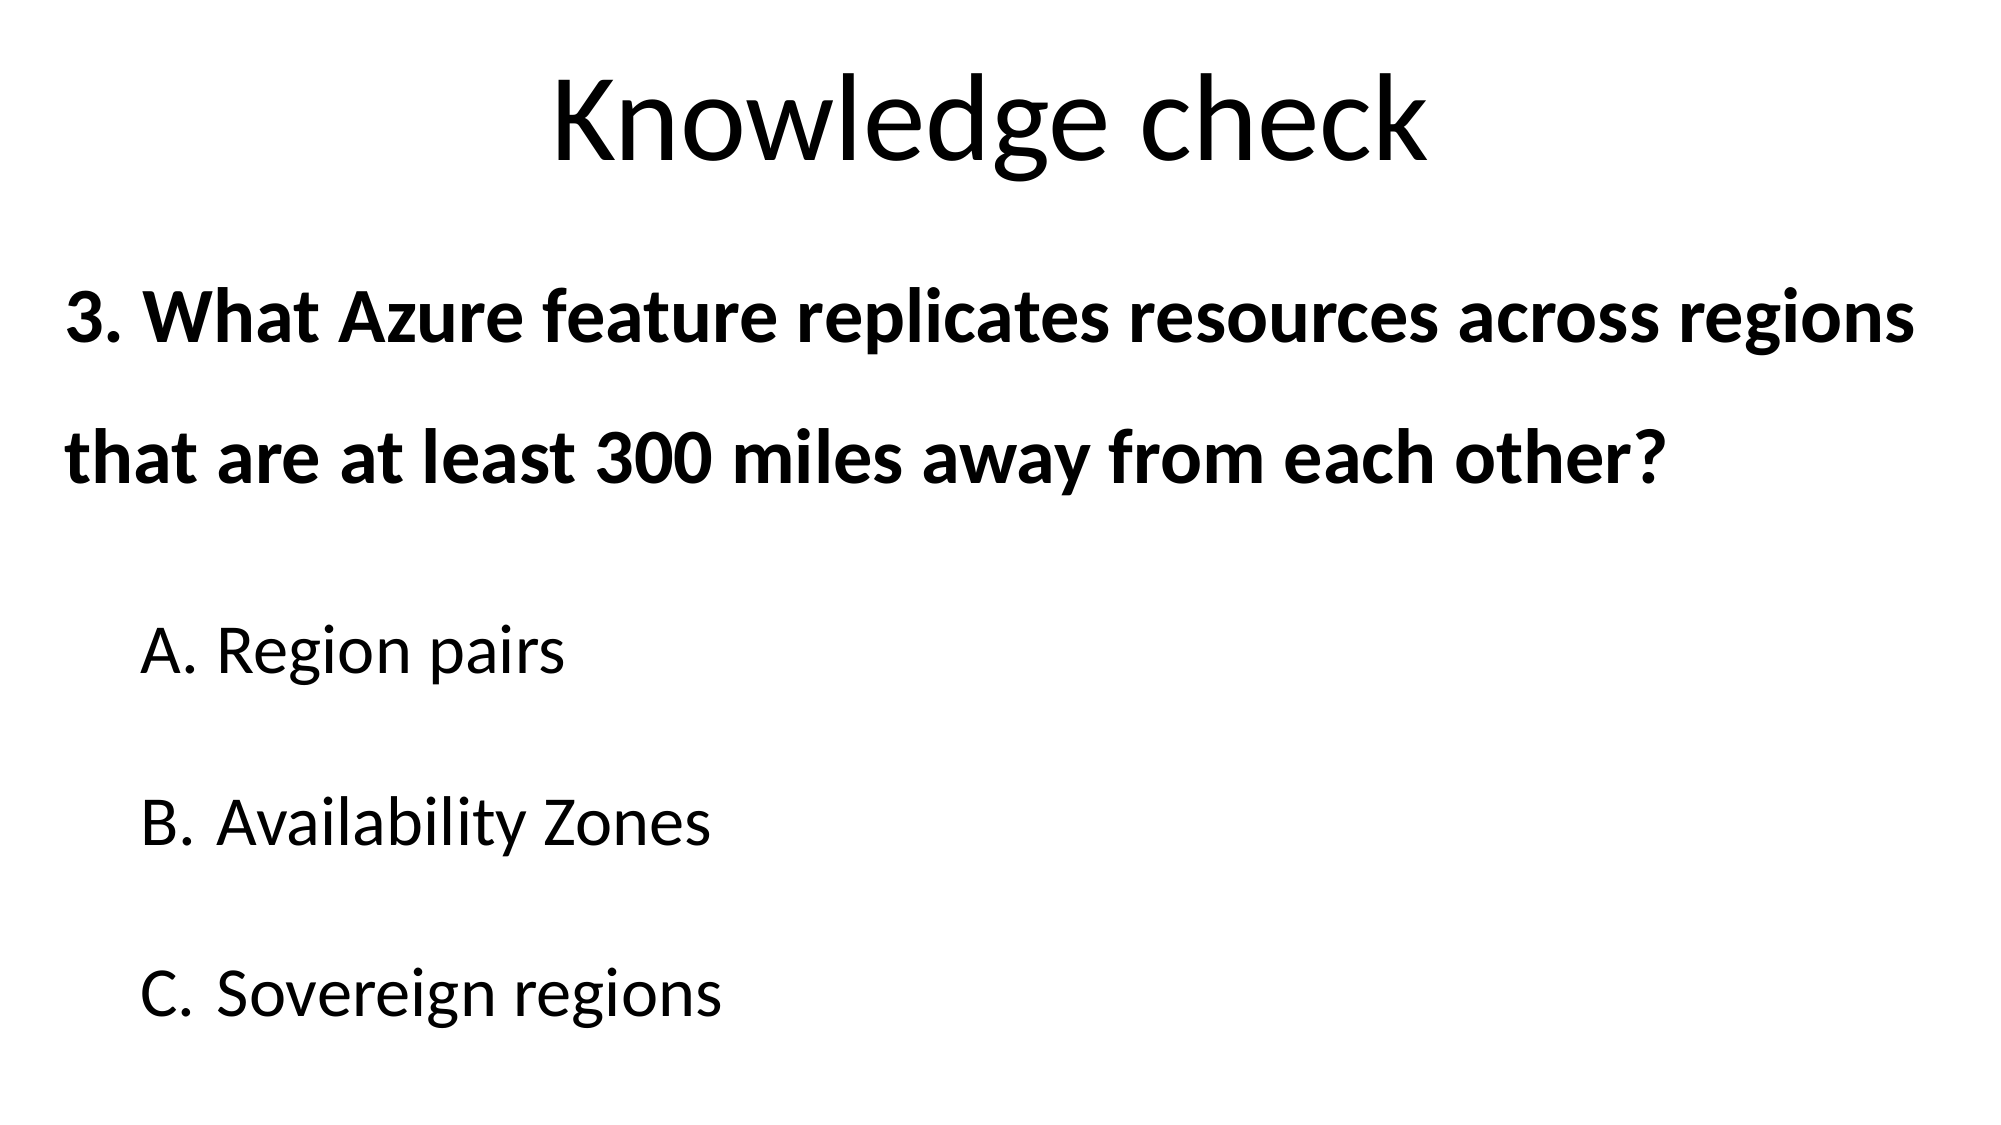

# Knowledge check
3. What Azure feature replicates resources across regions that are at least 300 miles away from each other?

Region pairs

Availability Zones

Sovereign regions